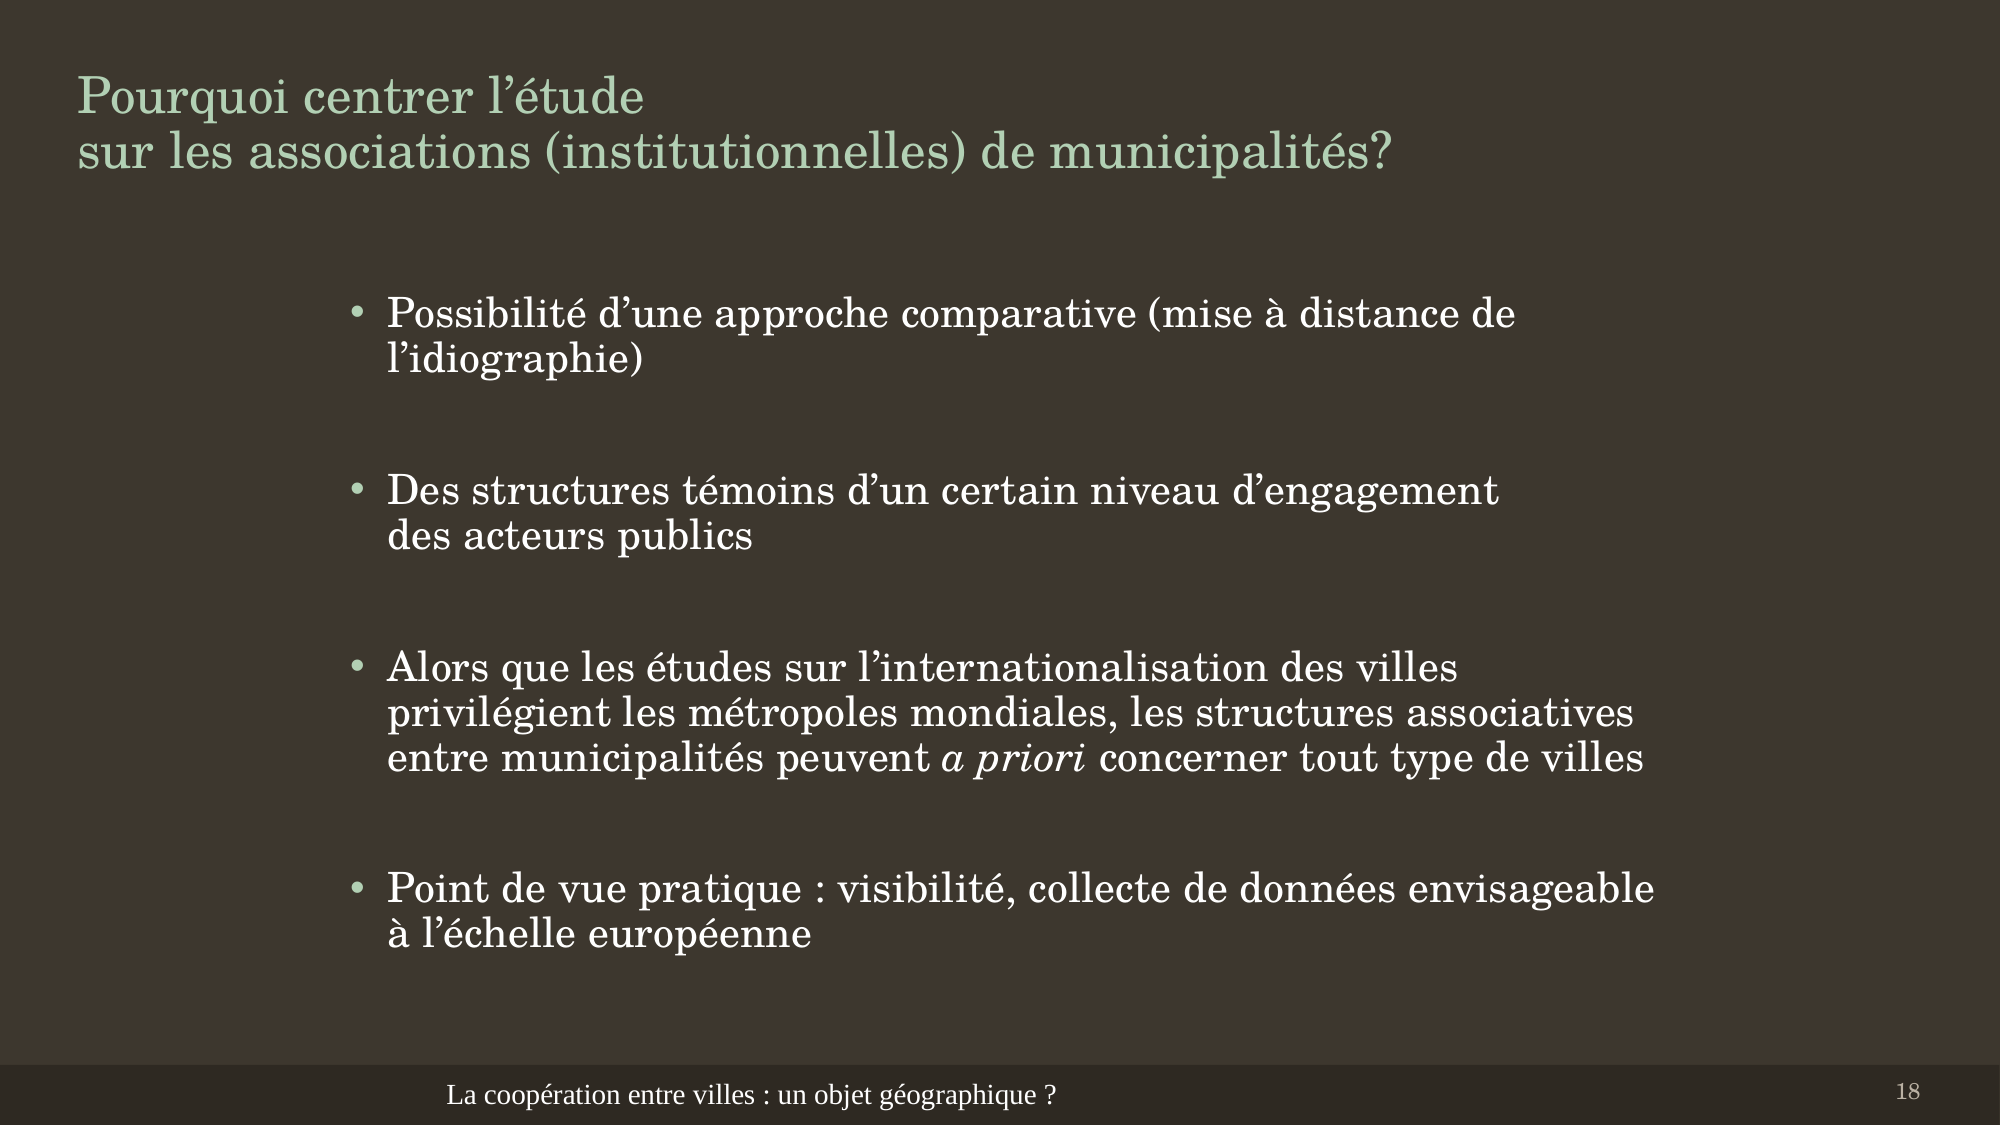

# Pourquoi centrer l’étude sur les associations (institutionnelles) de municipalités?

Possibilité d’une approche comparative (mise à distance de l’idiographie)

Des structures témoins d’un certain niveau d’engagement
des acteurs publics

Alors que les études sur l’internationalisation des villes privilégient les métropoles mondiales, les structures associatives entre municipalités peuvent a priori concerner tout type de villes

Point de vue pratique : visibilité, collecte de données envisageable
à l’échelle européenne

La coopération entre villes : un objet géographique ?
18